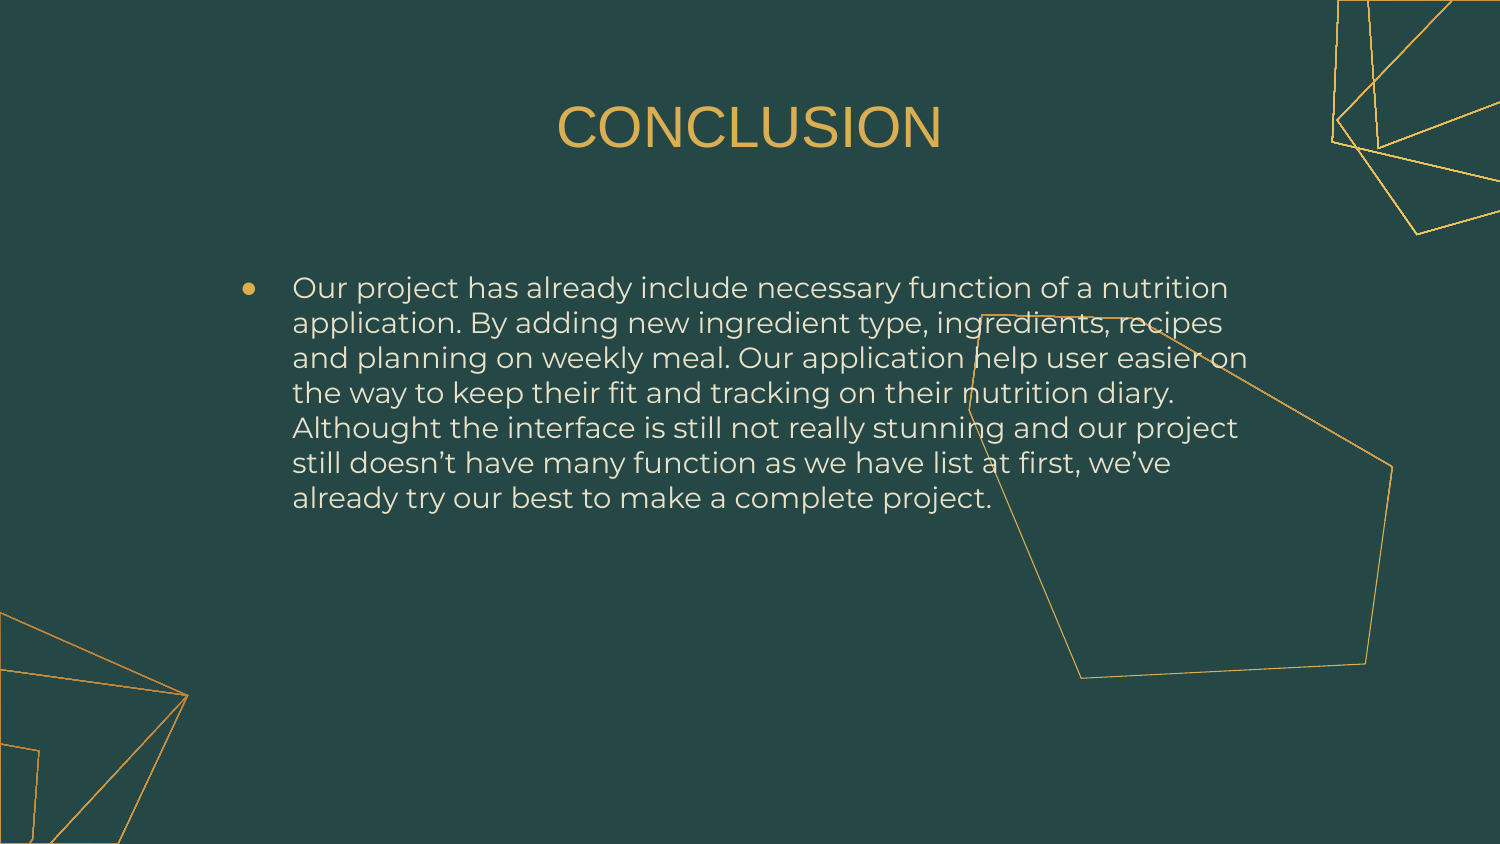

# CONCLUSION
Our project has already include necessary function of a nutrition application. By adding new ingredient type, ingredients, recipes and planning on weekly meal. Our application help user easier on the way to keep their fit and tracking on their nutrition diary. Althought the interface is still not really stunning and our project still doesn’t have many function as we have list at first, we’ve already try our best to make a complete project.